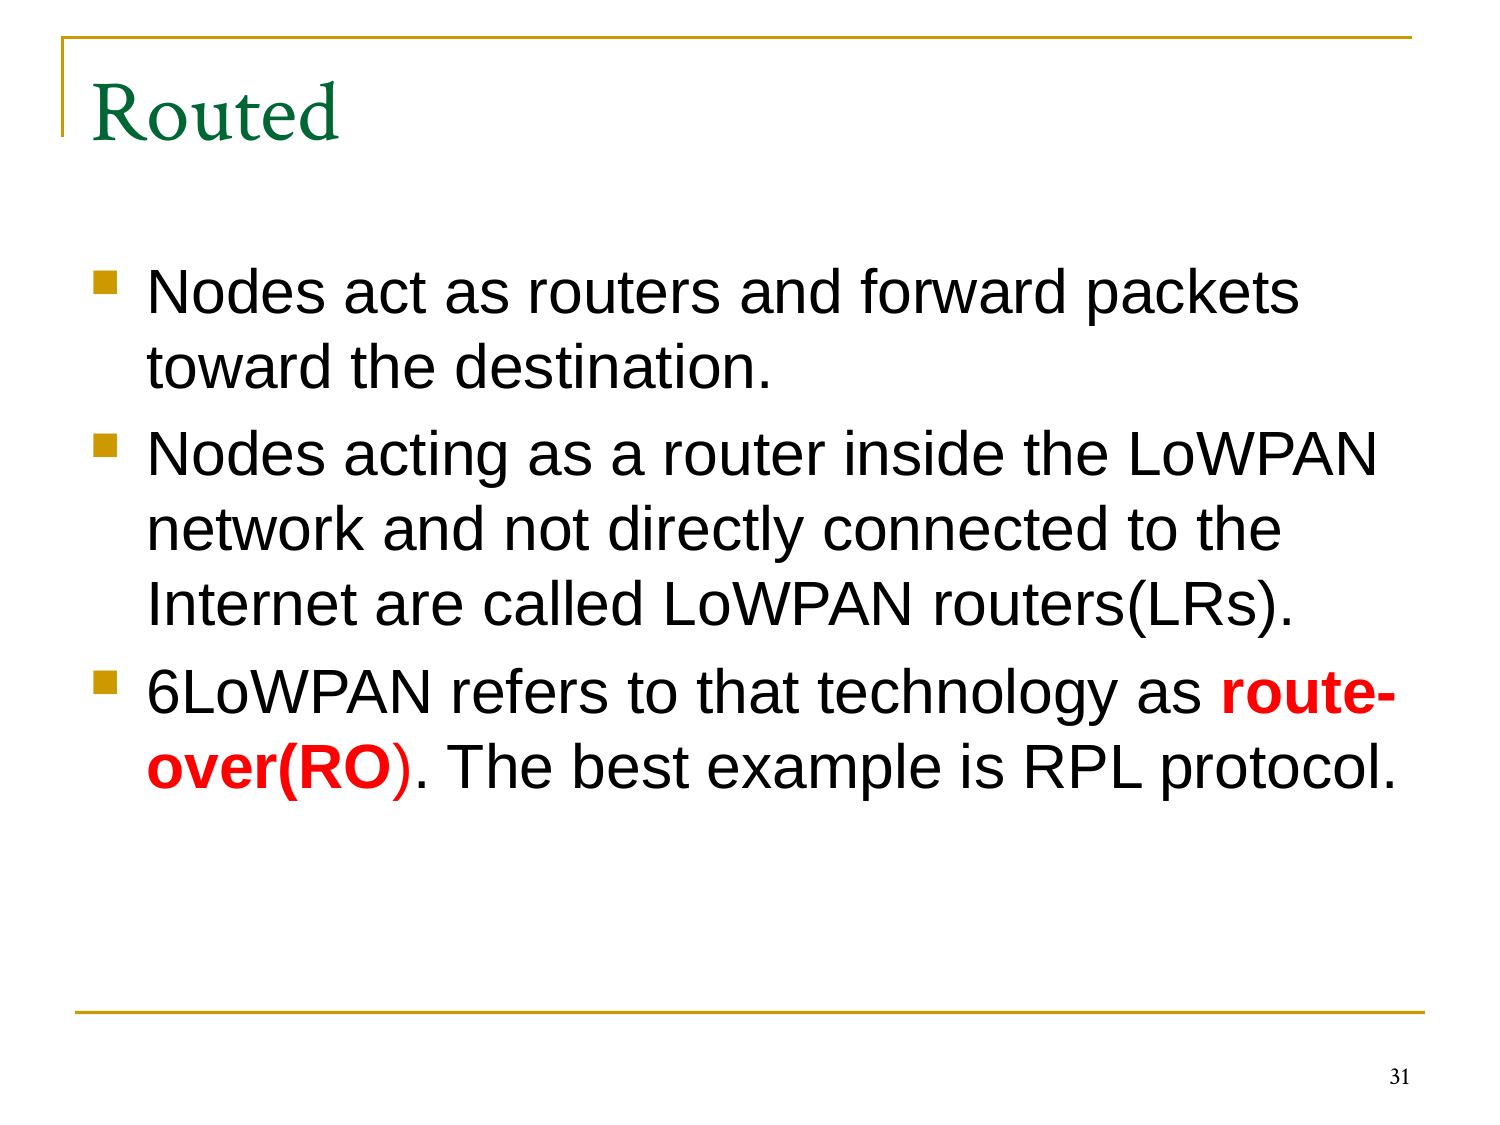

# Routed
Nodes act as routers and forward packets toward the destination.
Nodes acting as a router inside the LoWPAN network and not directly connected to the Internet are called LoWPAN routers(LRs).
6LoWPAN refers to that technology as route-over(RO). The best example is RPL protocol.
31